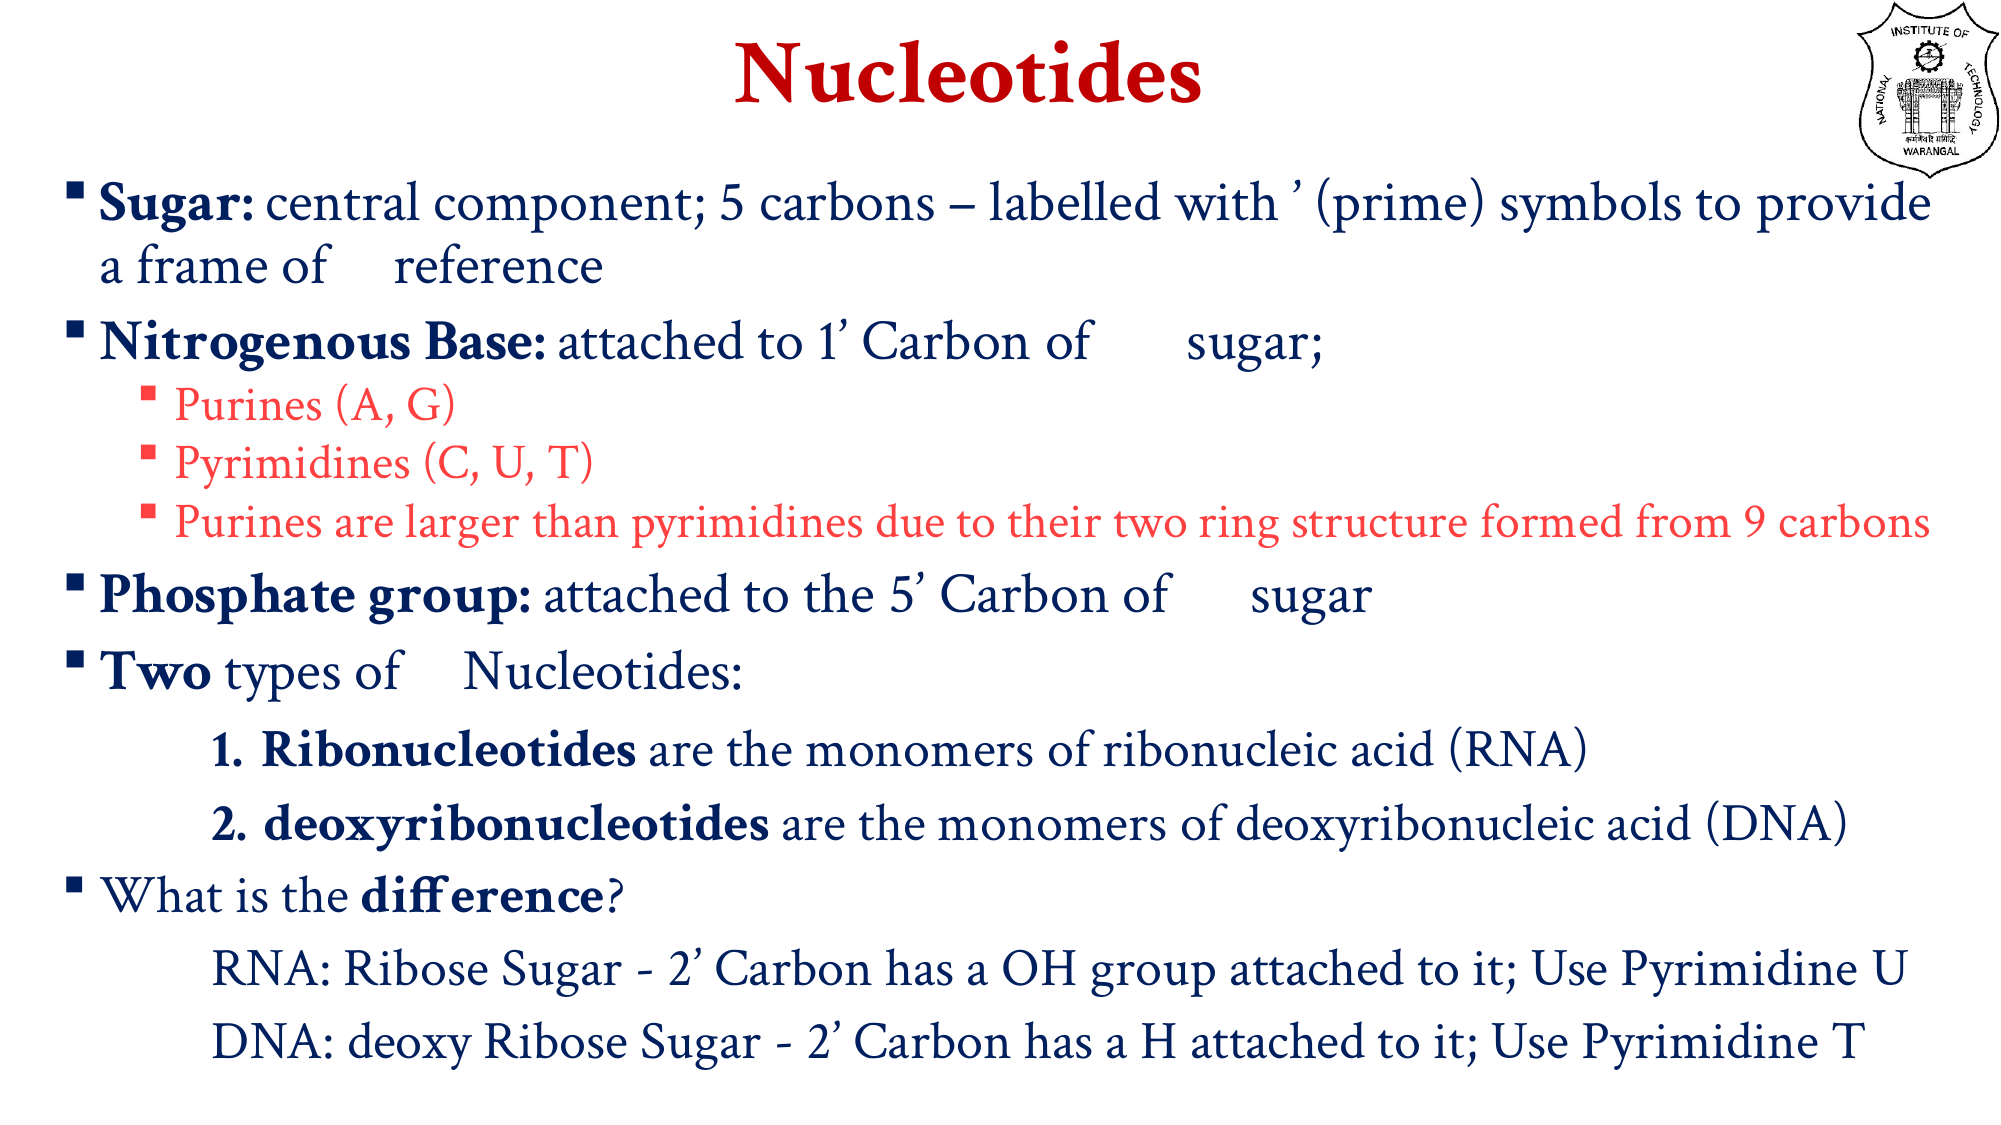

# Nucleotides
Sugar: central component; 5 carbons – labelled with ’ (prime) symbols to provide
a frame of	reference
Nitrogenous Base: attached to 1’ Carbon of	sugar;
Purines (A, G)
Pyrimidines (C, U, T)
Purines are larger than pyrimidines due to their two ring structure formed from 9 carbons
Phosphate group: attached to the 5’ Carbon of	sugar
Two types of	Nucleotides:
Ribonucleotides are the monomers of ribonucleic acid (RNA)
deoxyribonucleotides are the monomers of deoxyribonucleic acid (DNA)
What is the difference?
RNA: Ribose Sugar - 2’ Carbon has a OH group attached to it; Use Pyrimidine U
DNA: deoxy Ribose Sugar - 2’ Carbon has a H attached to it; Use Pyrimidine T